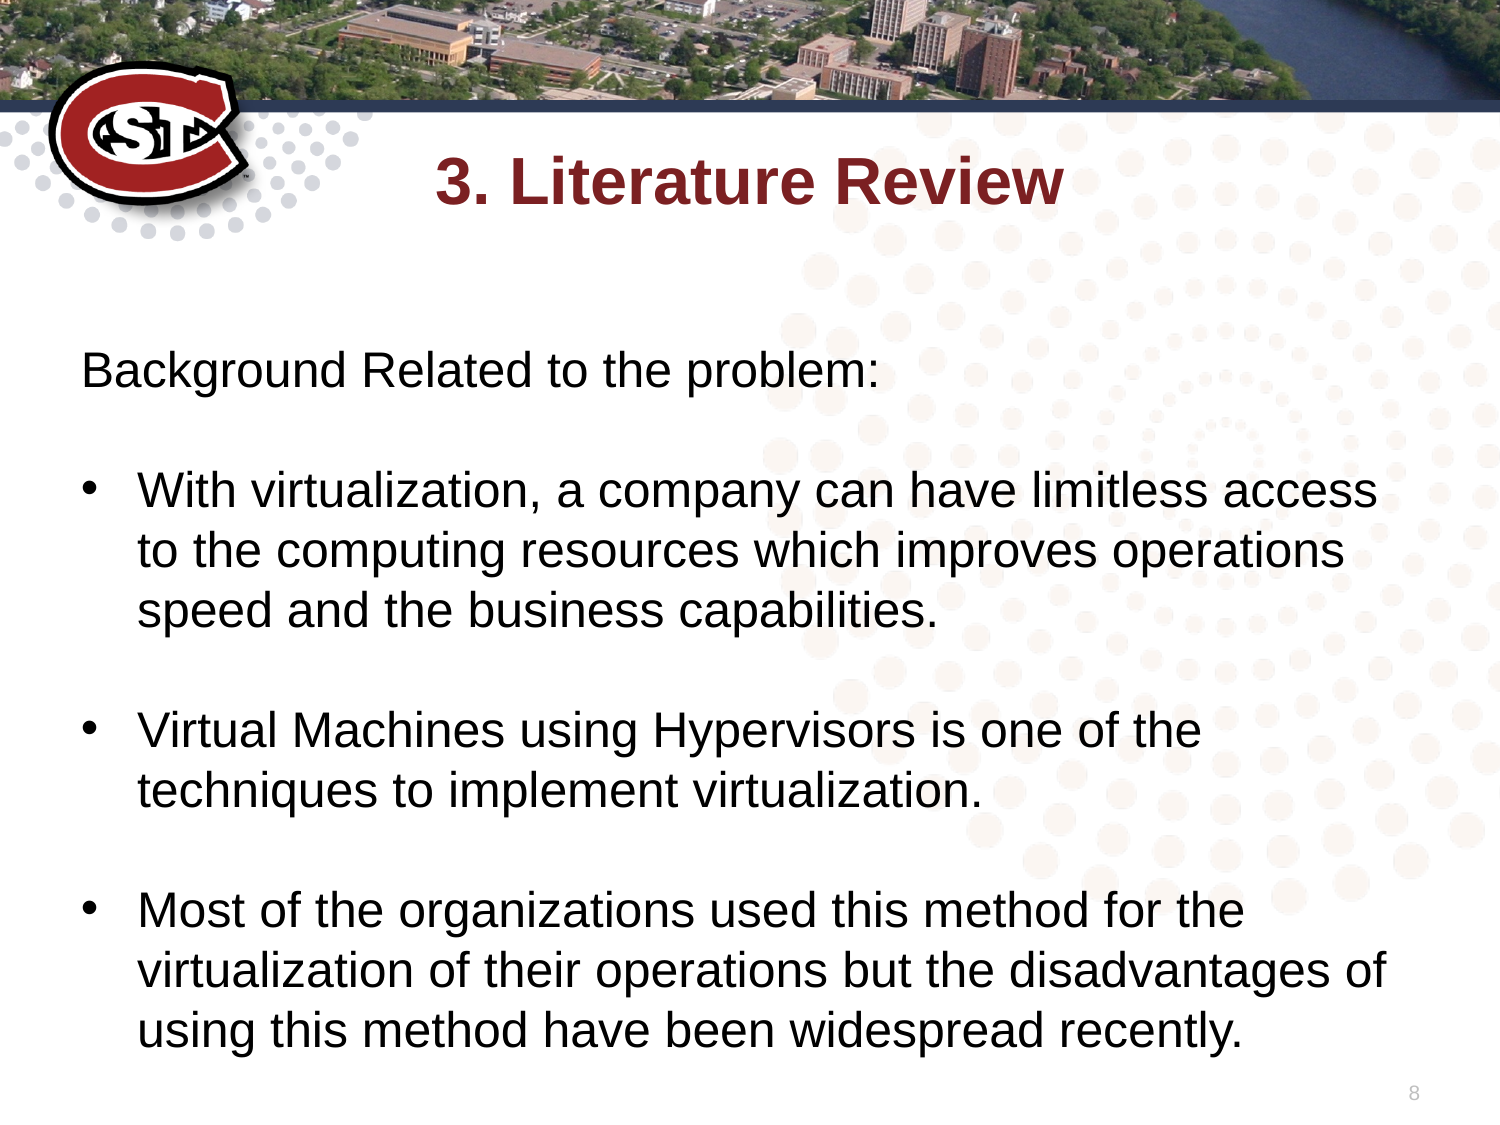

# 3. Literature Review
Background Related to the problem:

With virtualization, a company can have limitless access to the computing resources which improves operations speed and the business capabilities.

Virtual Machines using Hypervisors is one of the techniques to implement virtualization.

Most of the organizations used this method for the virtualization of their operations but the disadvantages of using this method have been widespread recently.
8